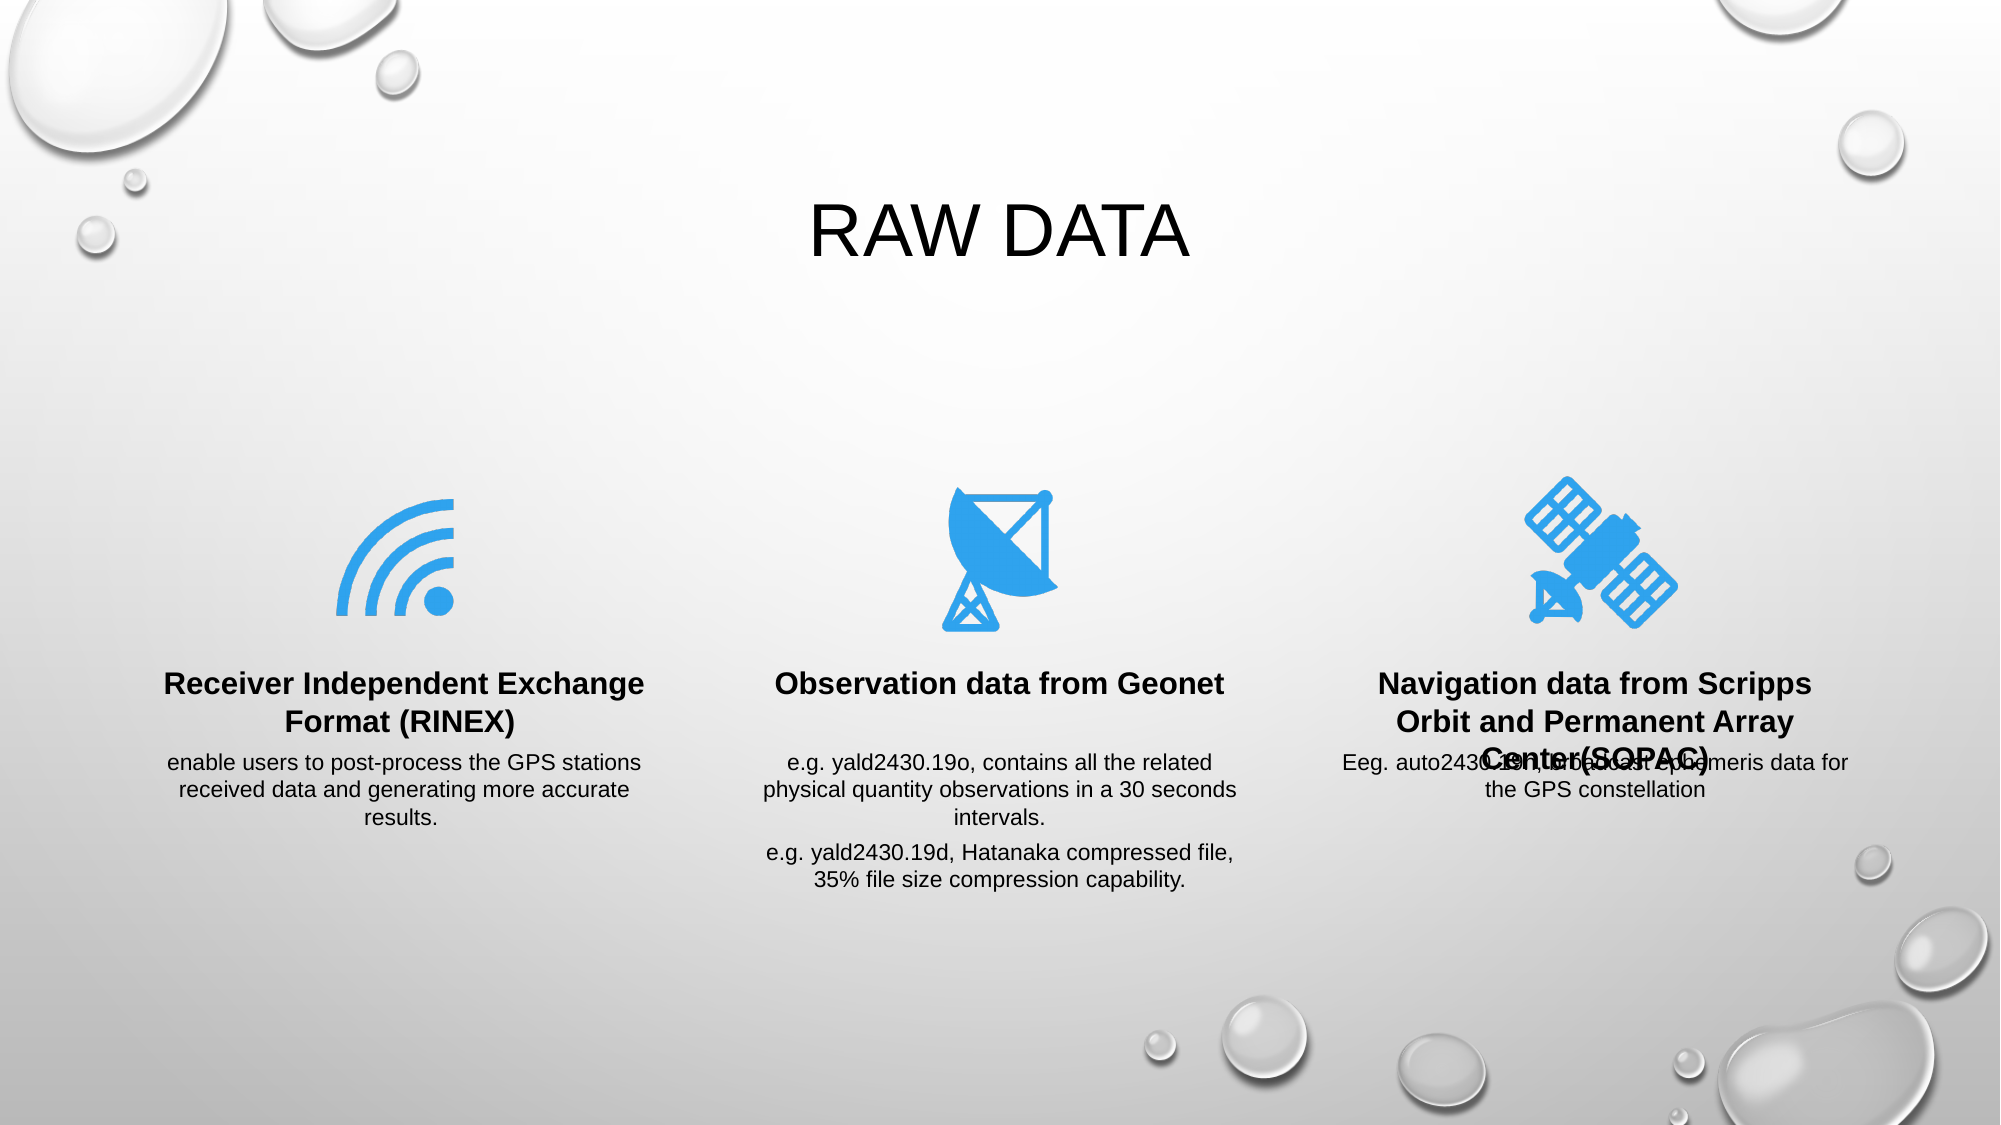

# Raw data
Receiver Independent Exchange Format (RINEX)
enable users to post-process the GPS stations received data and generating more accurate results.
Observation data from Geonet
e.g. yald2430.19o, contains all the related physical quantity observations in a 30 seconds intervals.
e.g. yald2430.19d, Hatanaka compressed file, 35% file size compression capability.
Navigation data from Scripps Orbit and Permanent Array Center(SOPAC)
Eeg. auto2430.19n, broadcast ephemeris data for the GPS constellation